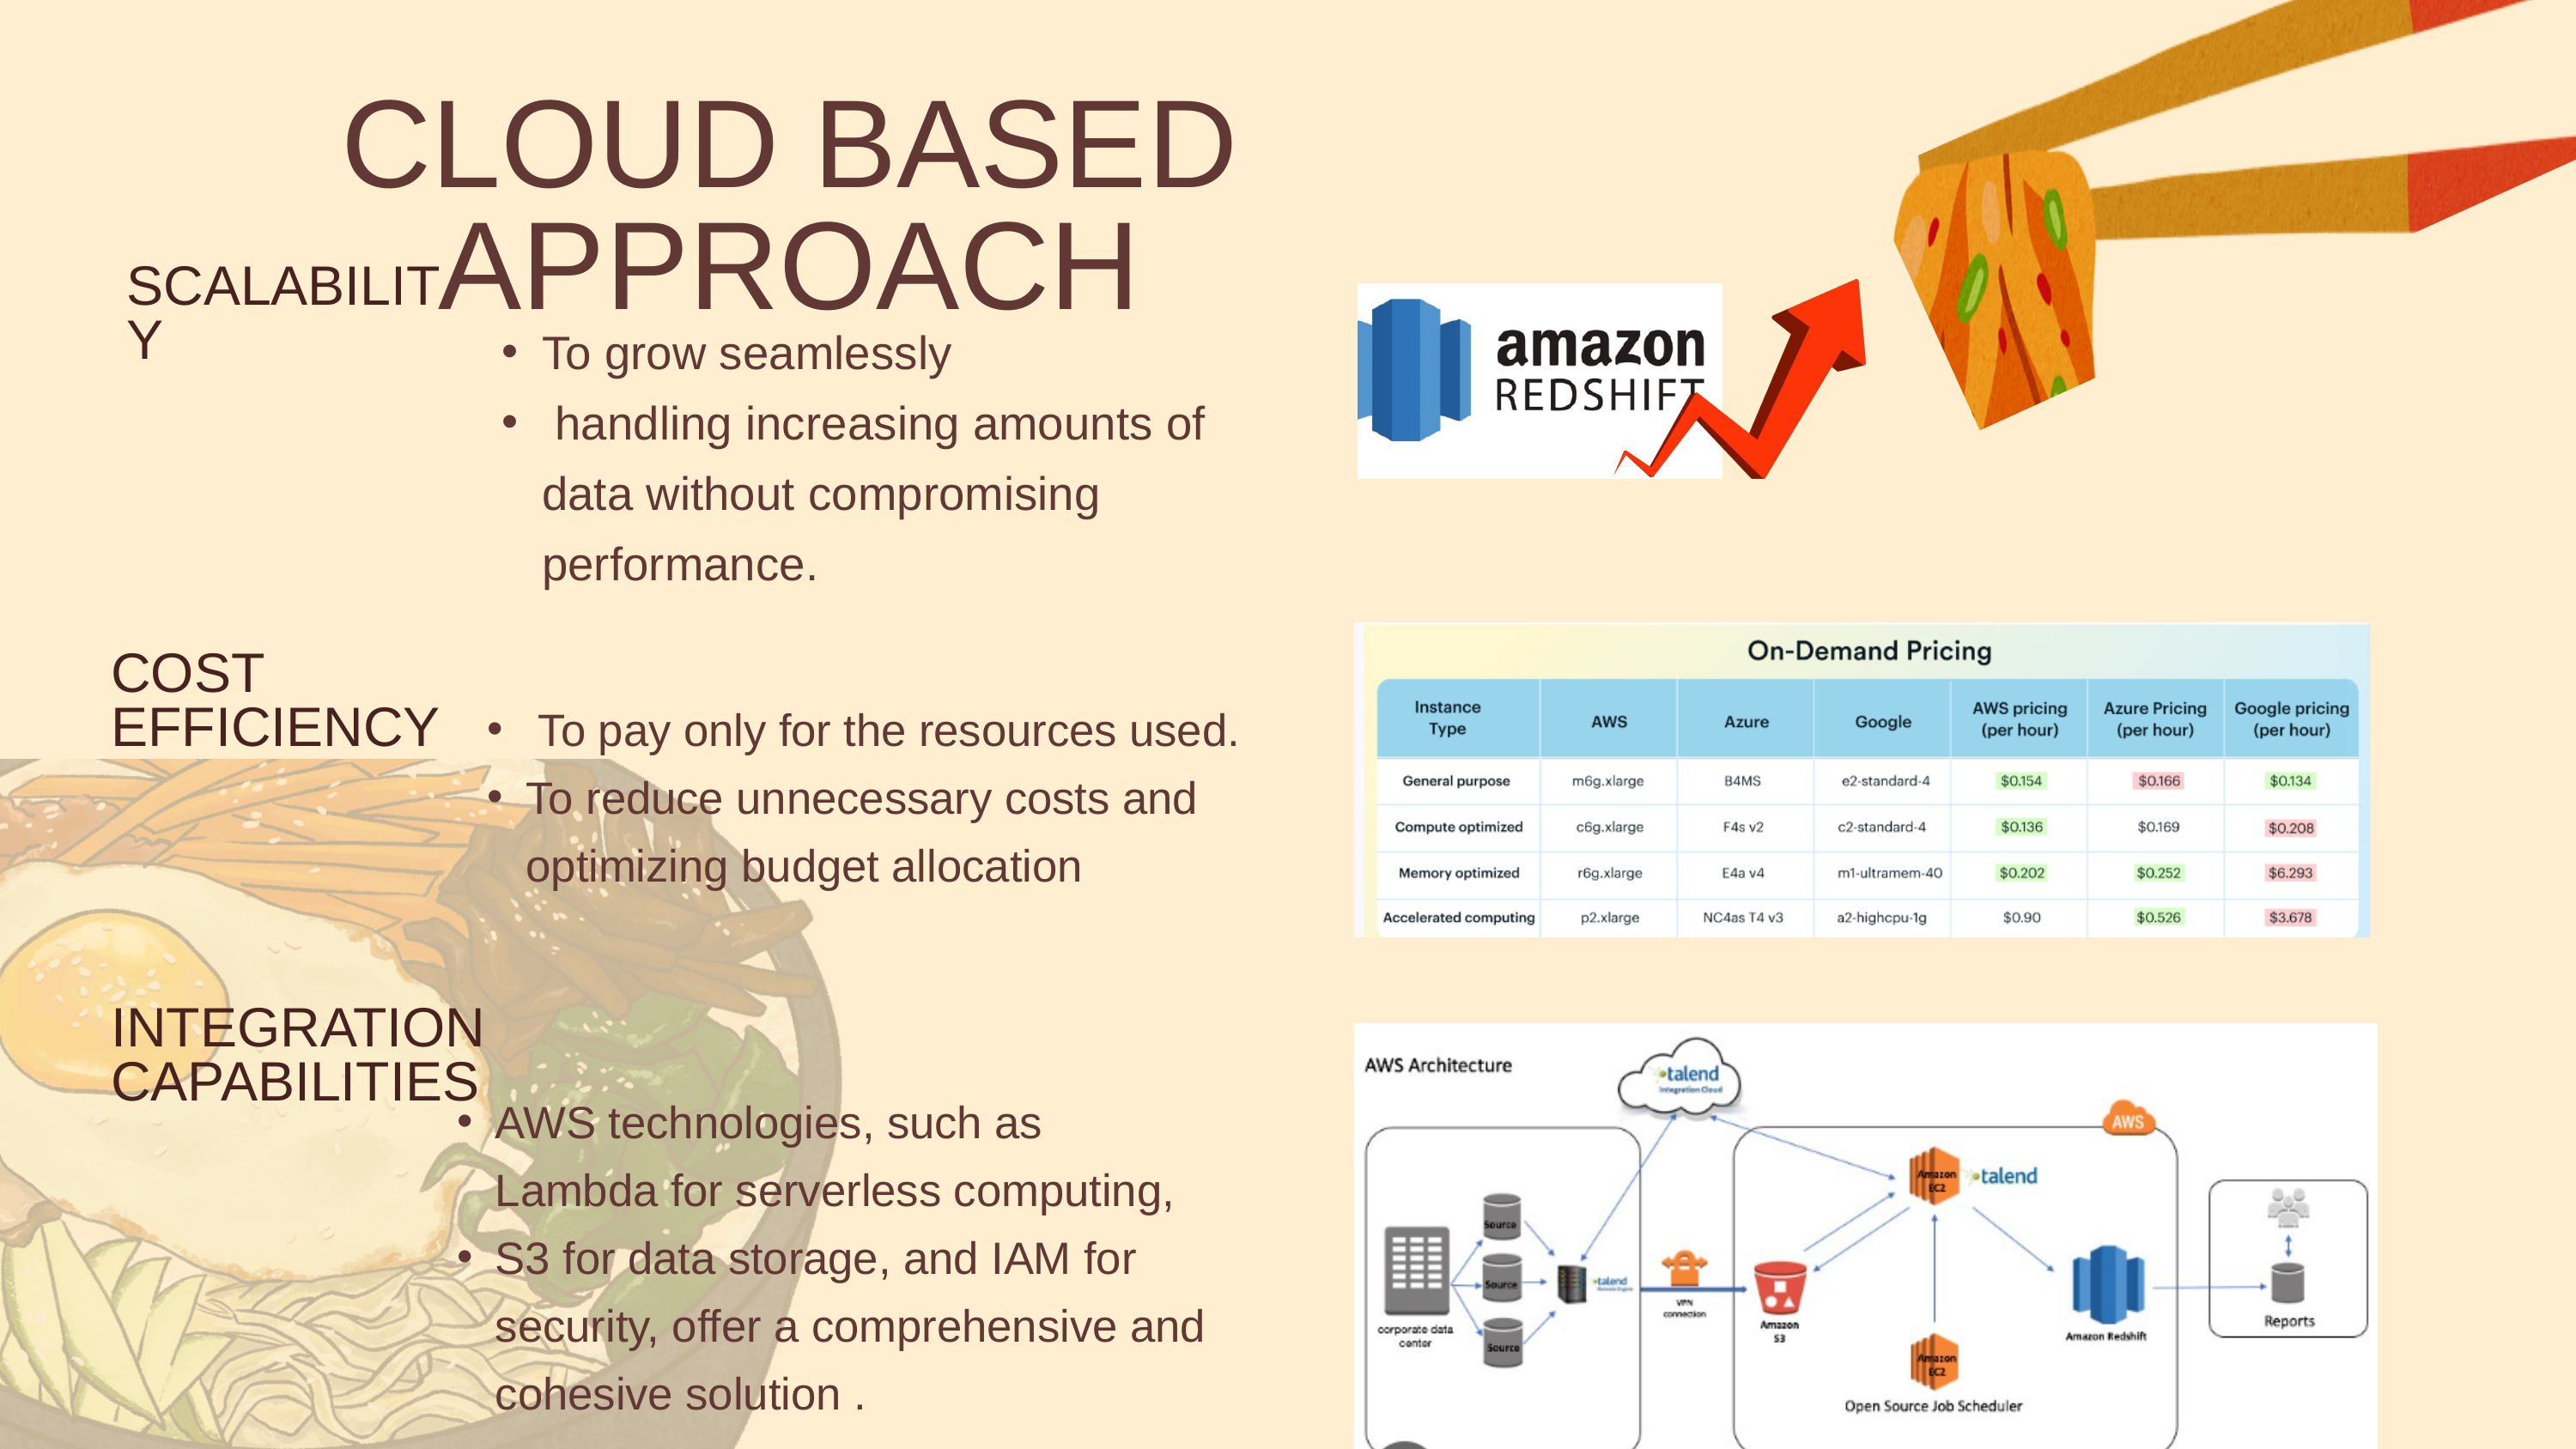

CLOUD BASED APPROACH
SCALABILITY

To grow seamlessly
 handling increasing amounts of data without compromising performance.

COST EFFICIENCY
 To pay only for the resources used.
To reduce unnecessary costs and optimizing budget allocation

INTEGRATION CAPABILITIES

AWS technologies, such as Lambda for serverless computing,
S3 for data storage, and IAM for security, offer a comprehensive and cohesive solution .